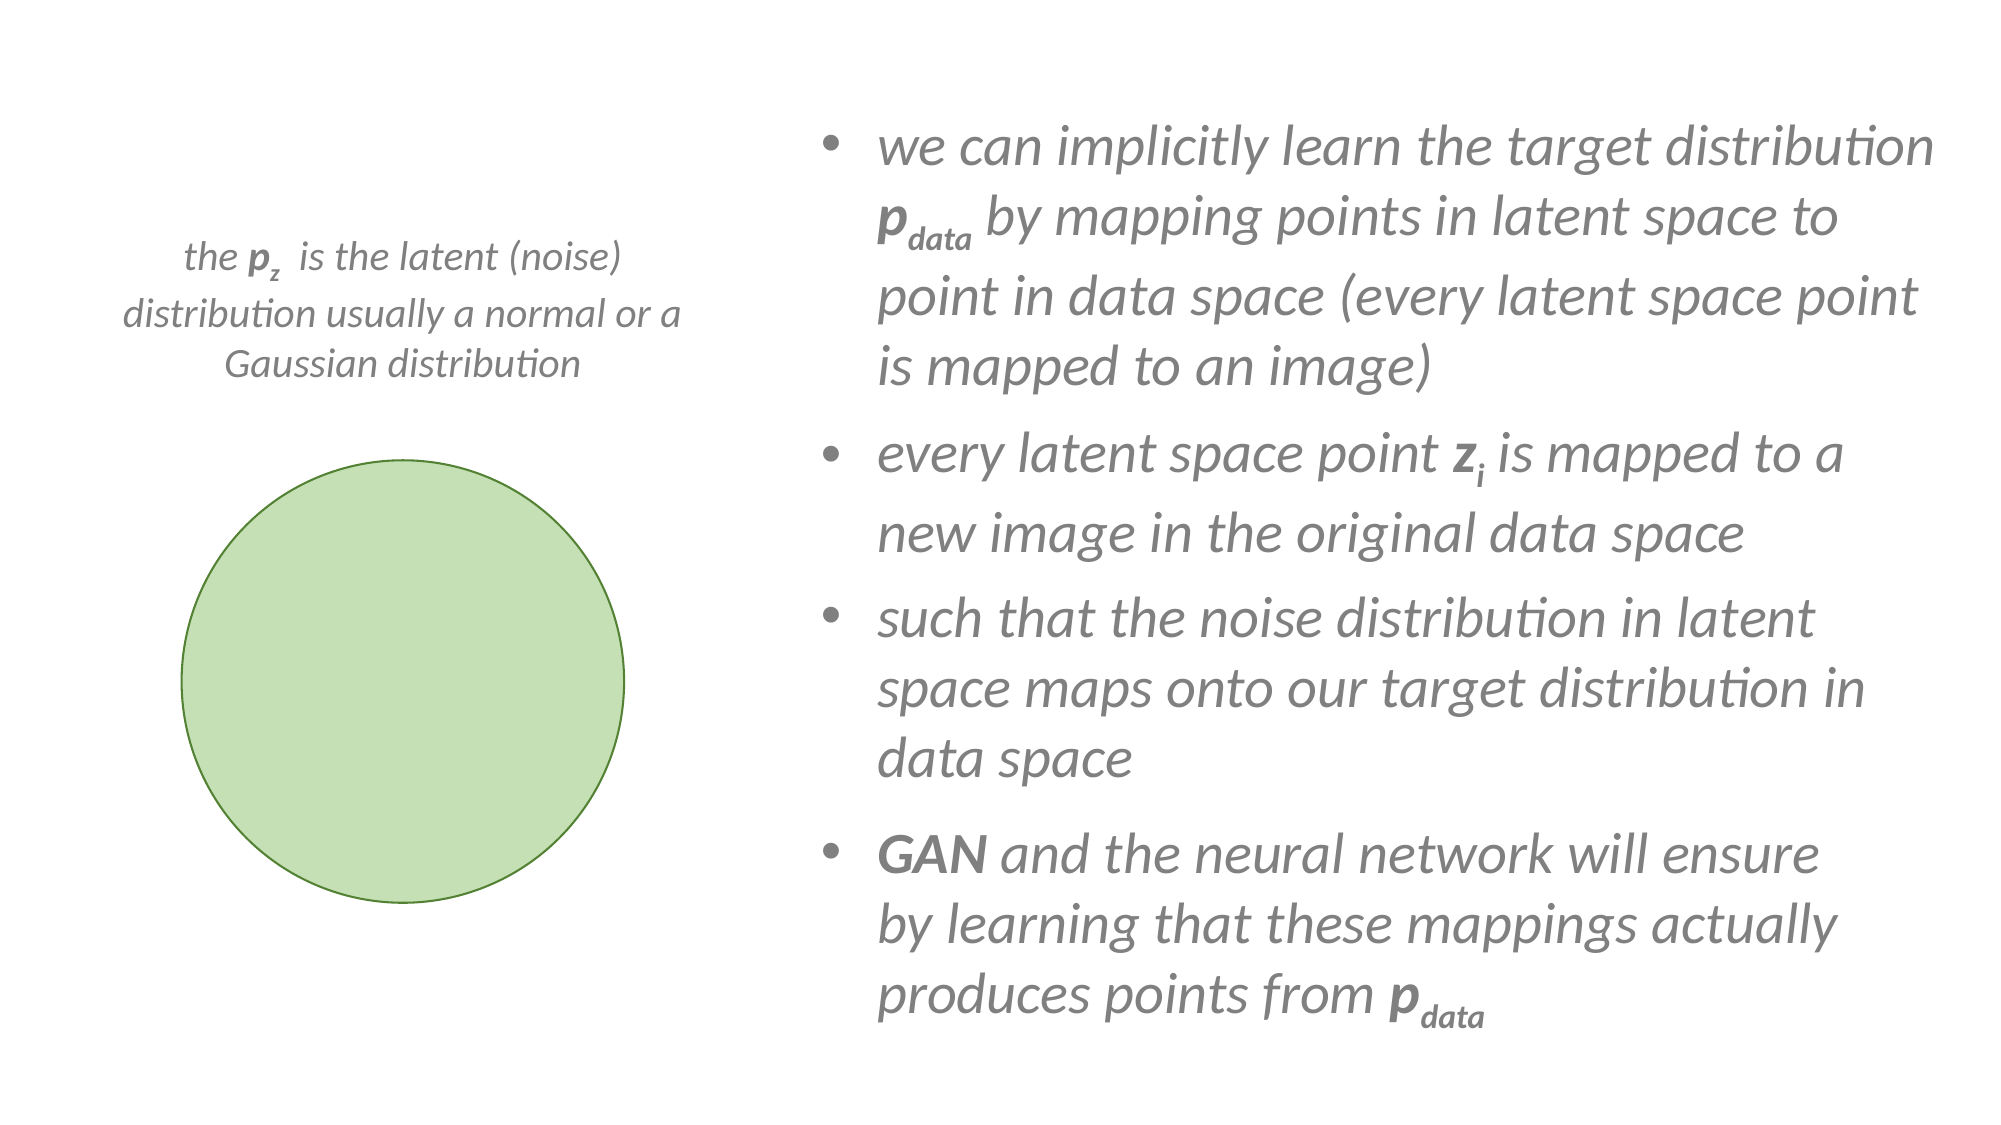

we can implicitly learn the target distribution pdata by mapping points in latent space to point in data space (every latent space point is mapped to an image)
the pz  is the latent (noise) distribution usually a normal or a Gaussian distribution
every latent space point zi is mapped to a new image in the original data space

such that the noise distribution in latent space maps onto our target distribution in data space
GAN and the neural network will ensure by learning that these mappings actually produces points from pdata